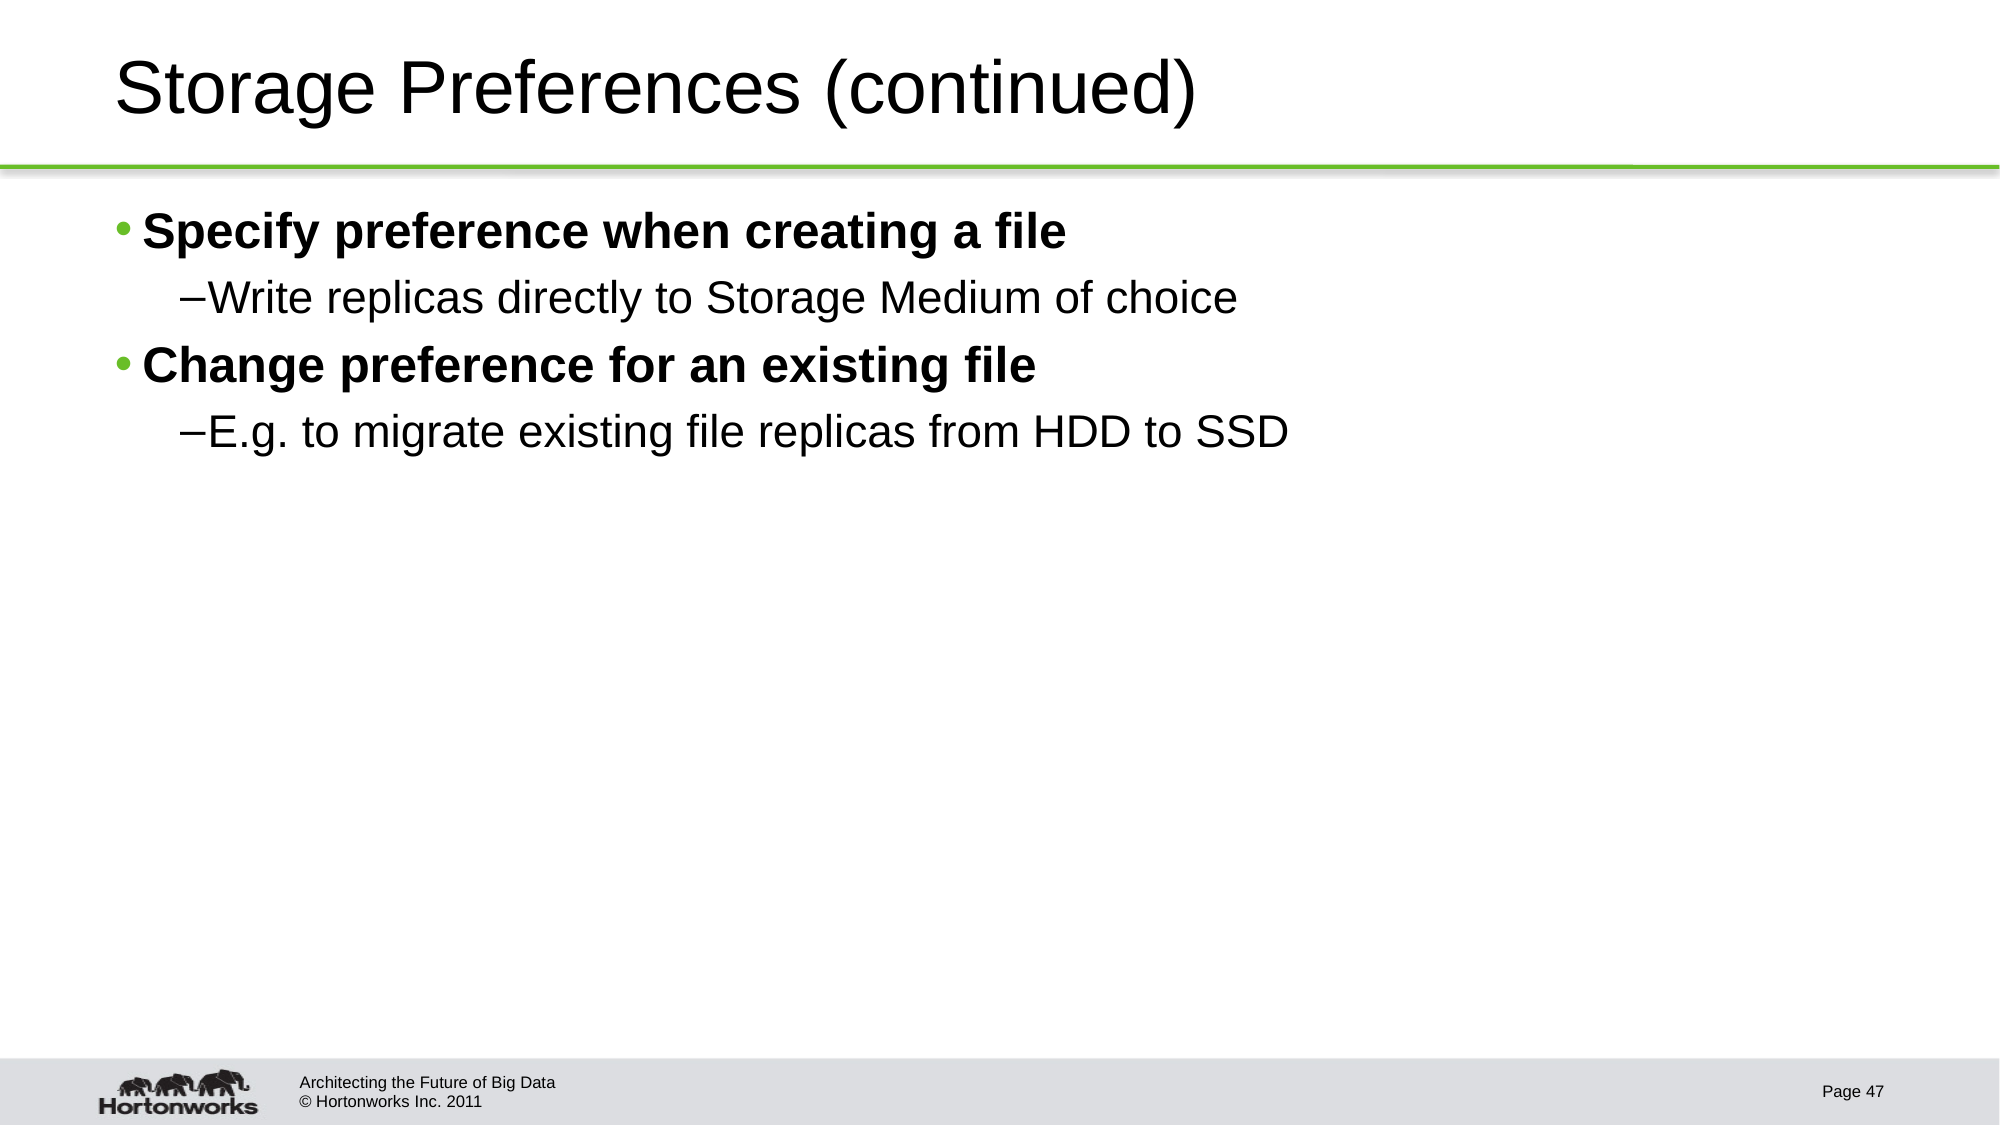

# Storage Preferences (continued)
Specify preference when creating a file
Write replicas directly to Storage Medium of choice
Change preference for an existing file
E.g. to migrate existing file replicas from HDD to SSD
Architecting the Future of Big Data
Page 47